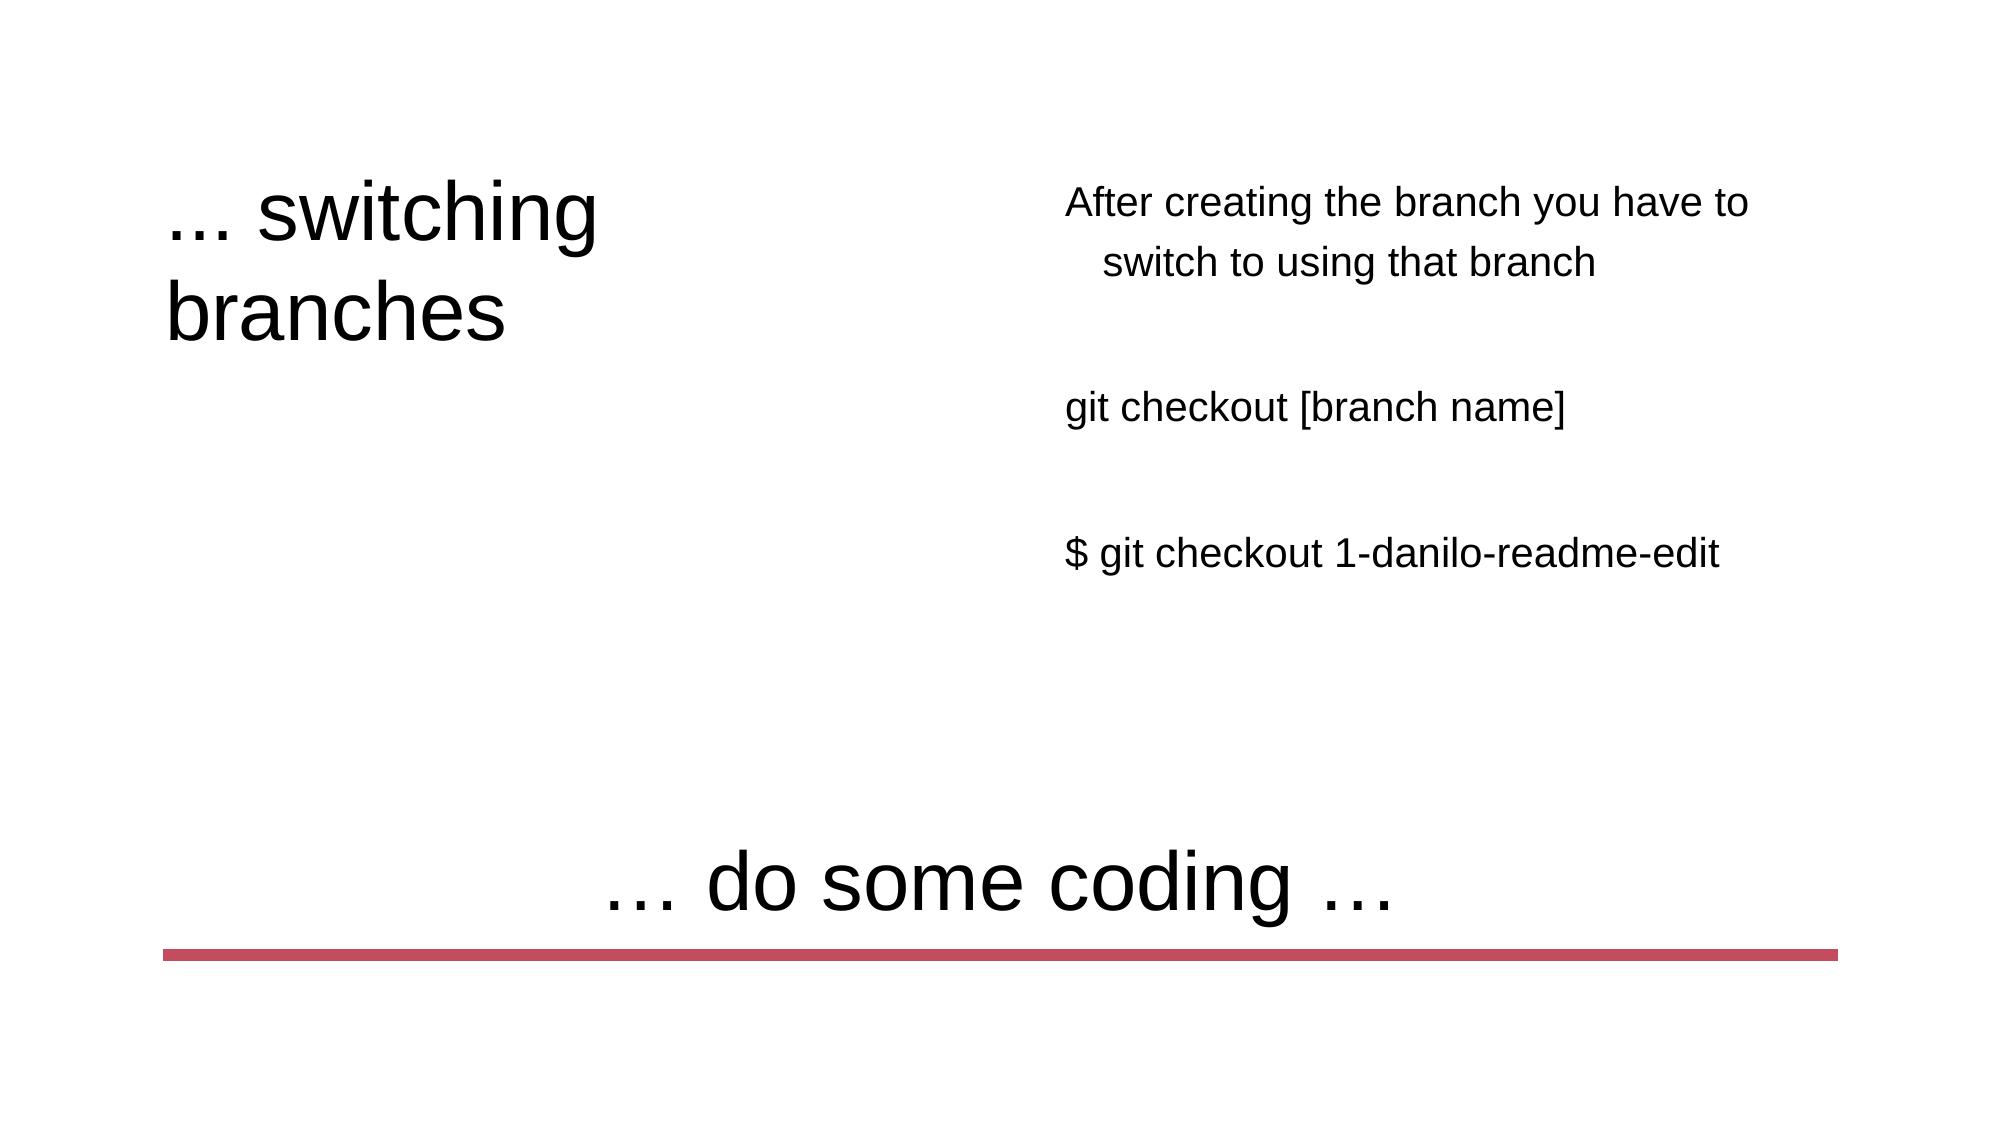

# ... switching branches
After creating the branch you have to switch to using that branch

git checkout [branch name]

$ git checkout 1-danilo-readme-edit

… do some coding …